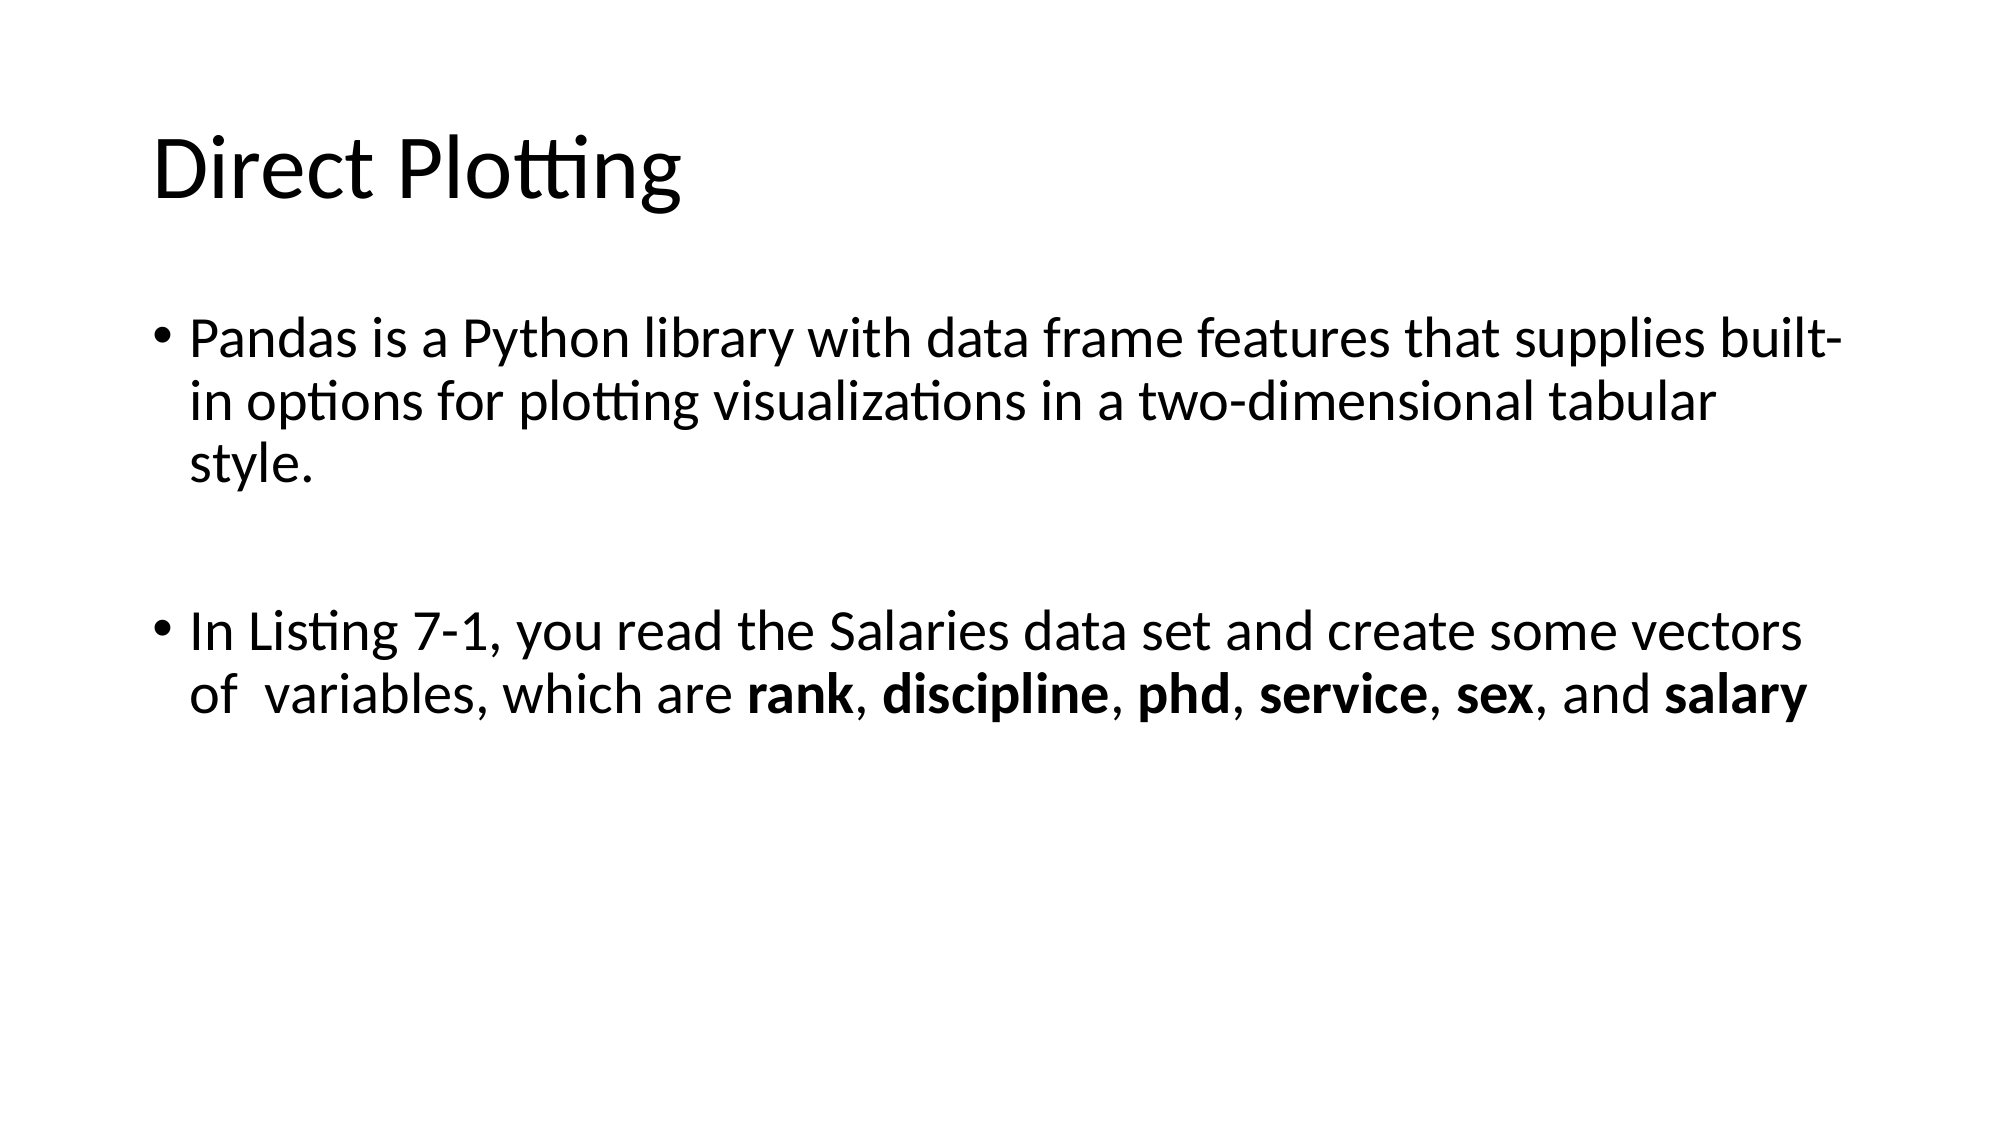

# Direct Plotting
Pandas is a Python library with data frame features that supplies built-in options for plotting visualizations in a two-dimensional tabular style.

In Listing 7-1, you read the Salaries data set and create some vectors of  variables, which are rank, discipline, phd, service, sex, and salary